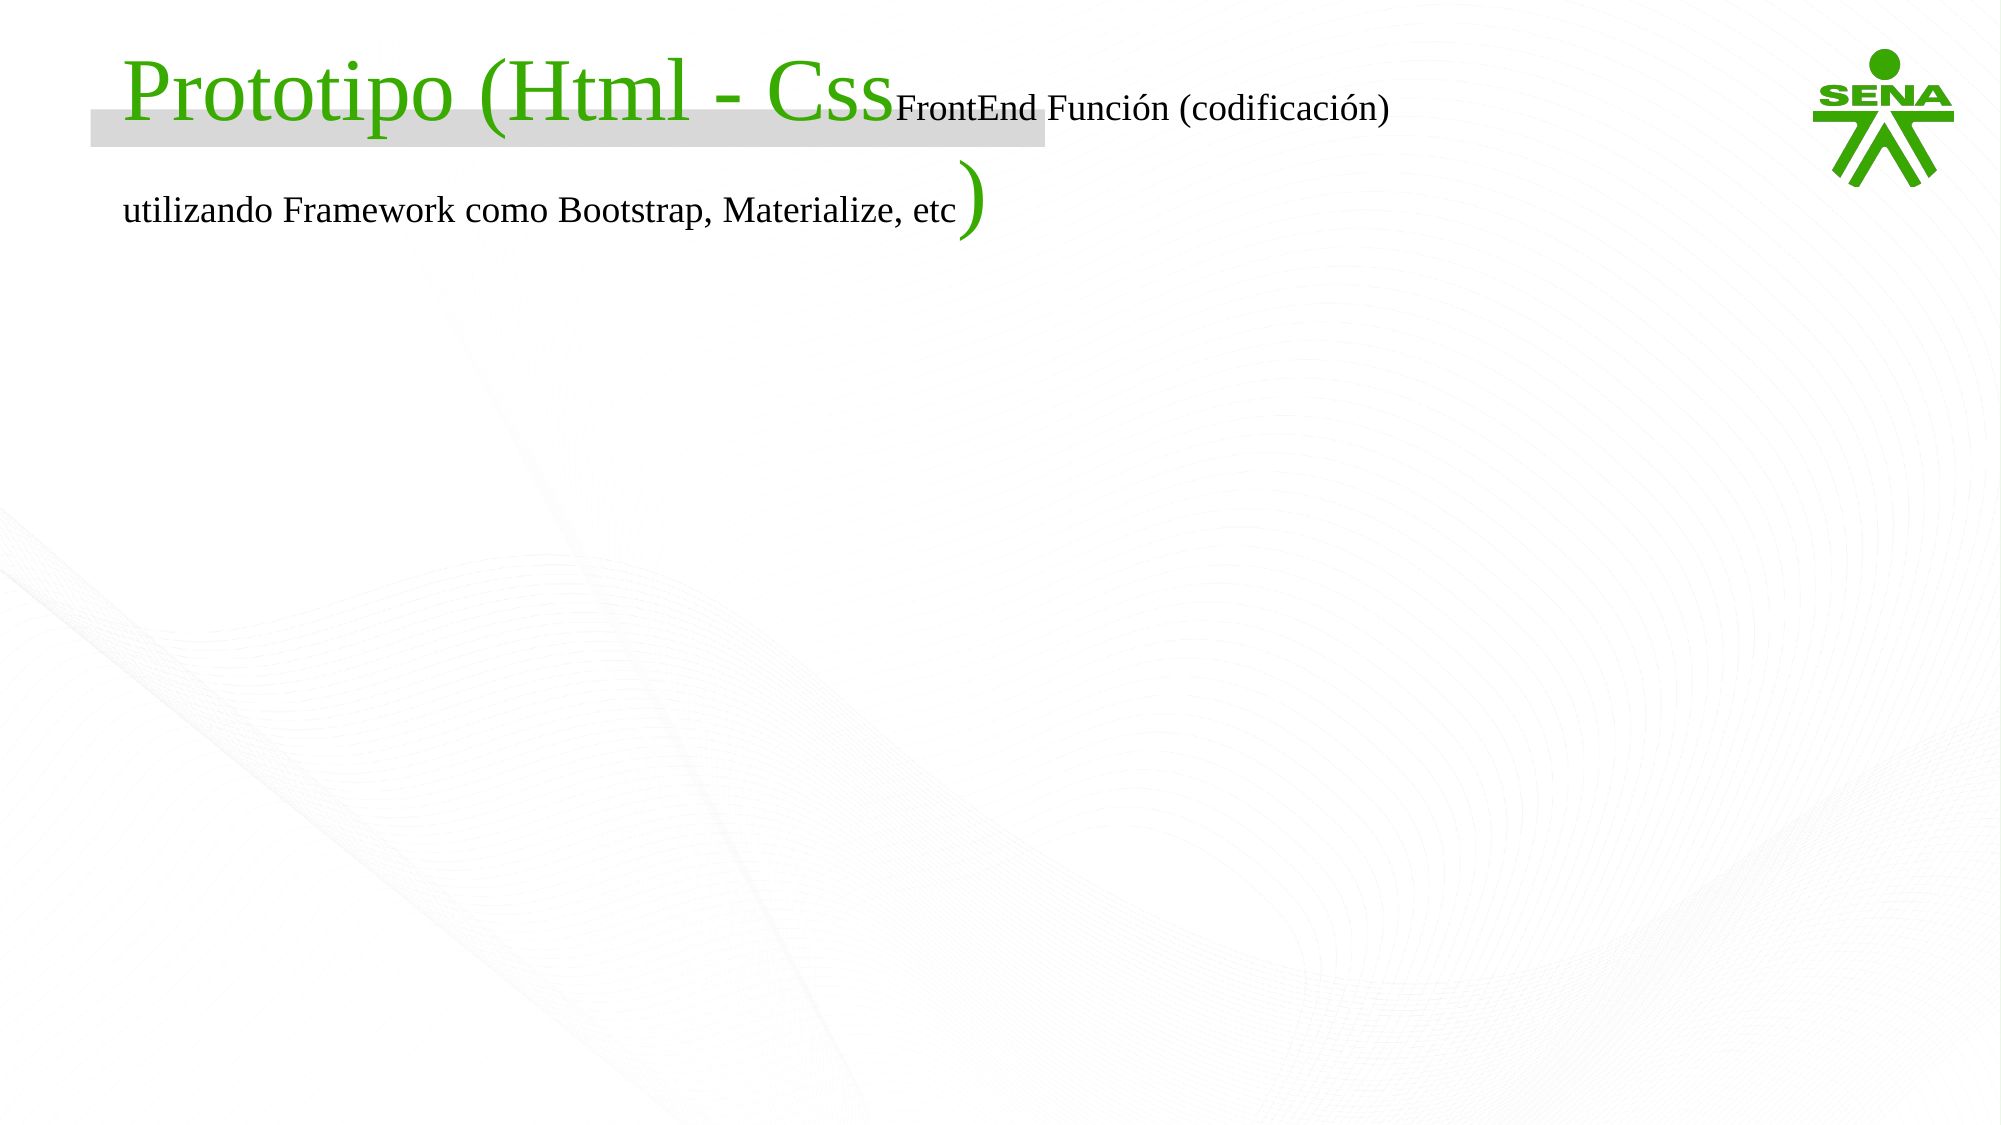

Prototipo (Html - CssFrontEnd Función (codificación) utilizando Framework como Bootstrap, Materialize, etc)